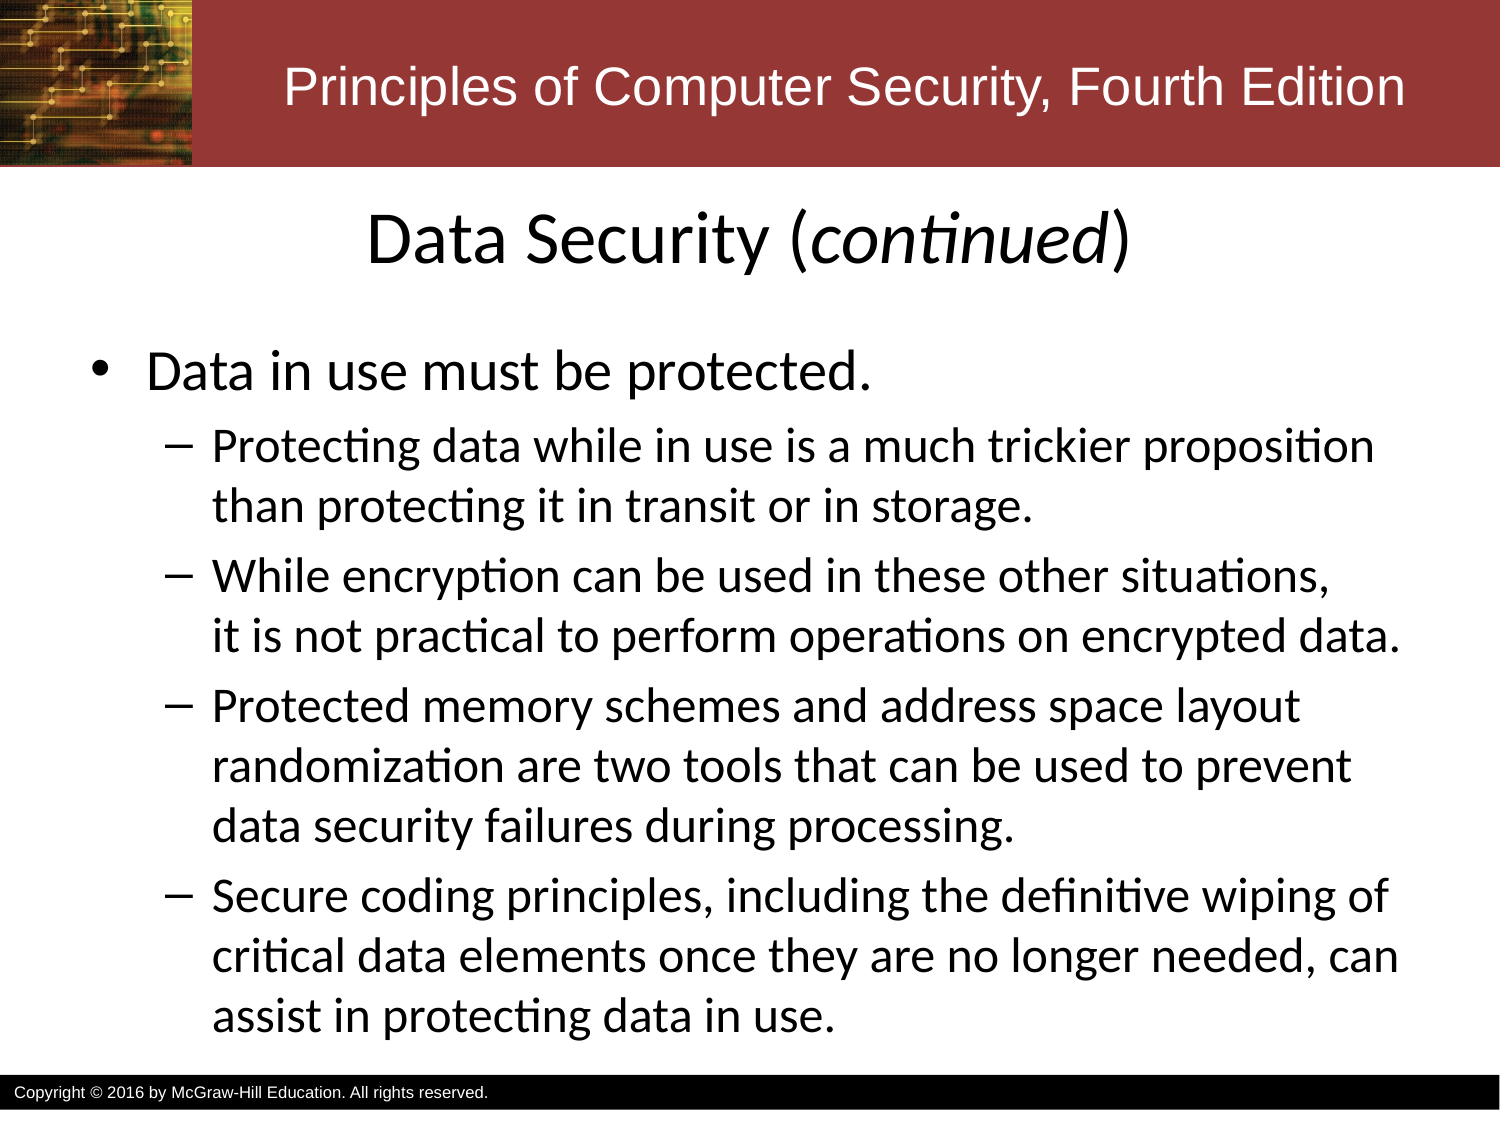

# Data Security (continued)
Data in use must be protected.
Protecting data while in use is a much trickier proposition than protecting it in transit or in storage.
While encryption can be used in these other situations,
it is not practical to perform operations on encrypted data.
Protected memory schemes and address space layout randomization are two tools that can be used to prevent data security failures during processing.
Secure coding principles, including the definitive wiping of critical data elements once they are no longer needed, can assist in protecting data in use.